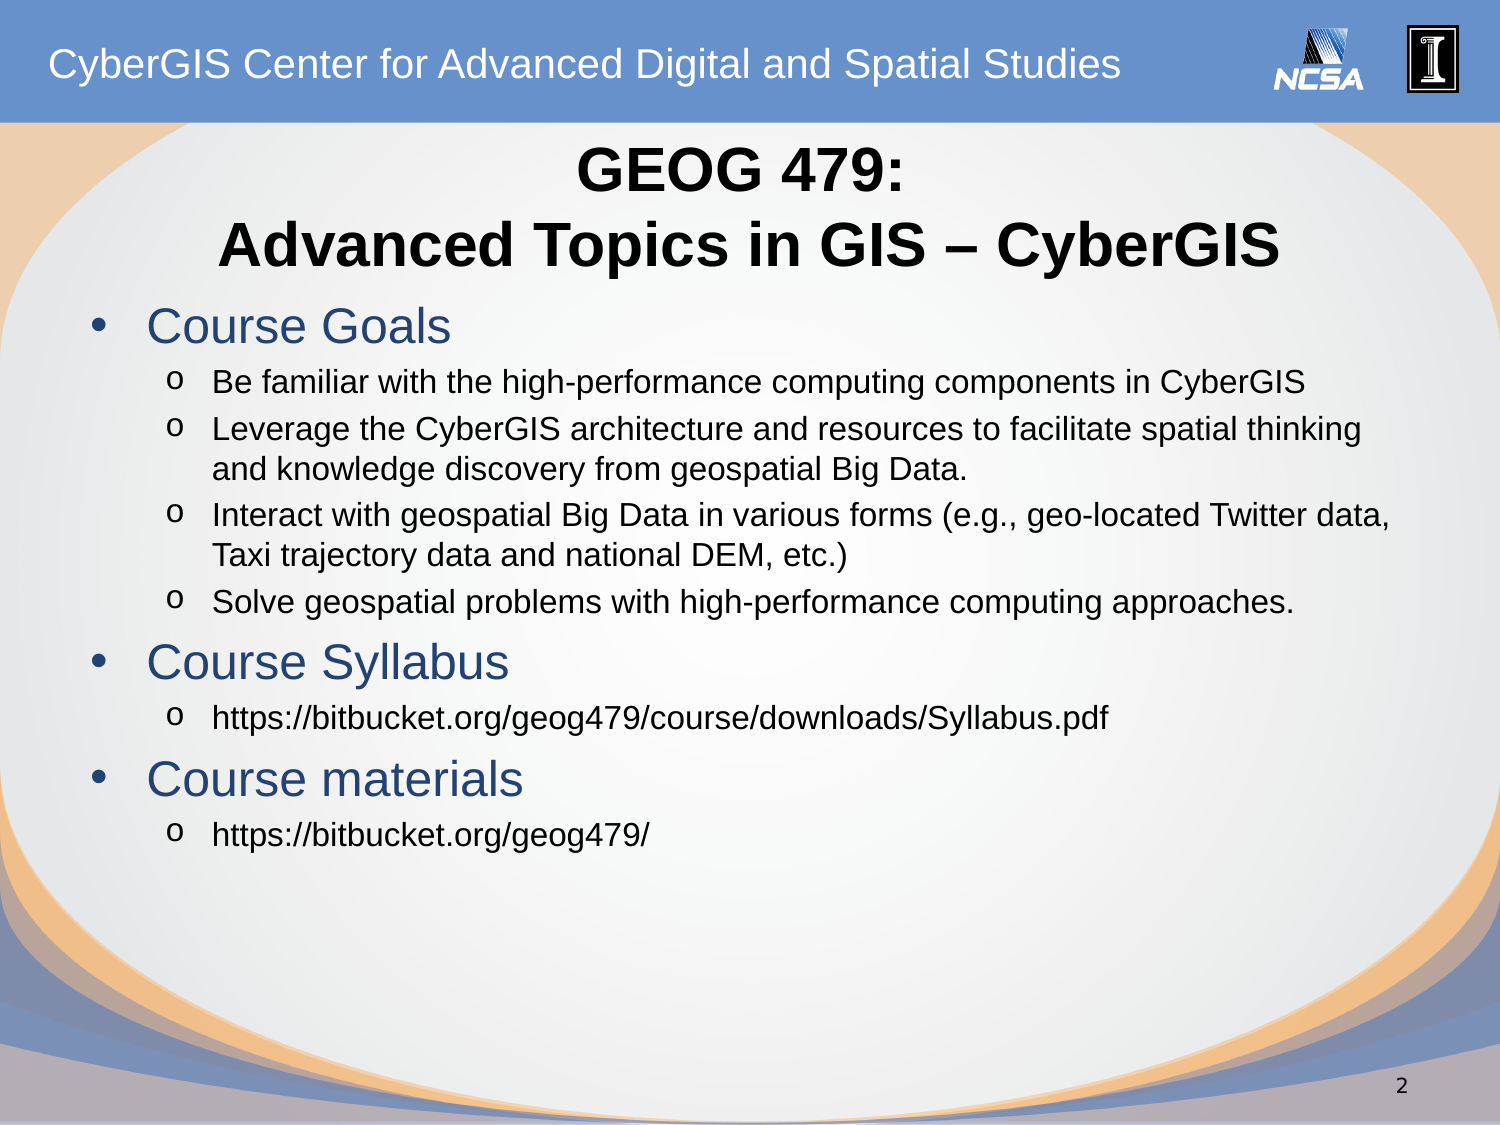

# GEOG 479: Advanced Topics in GIS – CyberGIS
Course Goals
Be familiar with the high-performance computing components in CyberGIS
Leverage the CyberGIS architecture and resources to facilitate spatial thinking and knowledge discovery from geospatial Big Data.
Interact with geospatial Big Data in various forms (e.g., geo-located Twitter data, Taxi trajectory data and national DEM, etc.)
Solve geospatial problems with high-performance computing approaches.
Course Syllabus
https://bitbucket.org/geog479/course/downloads/Syllabus.pdf
Course materials
https://bitbucket.org/geog479/

2